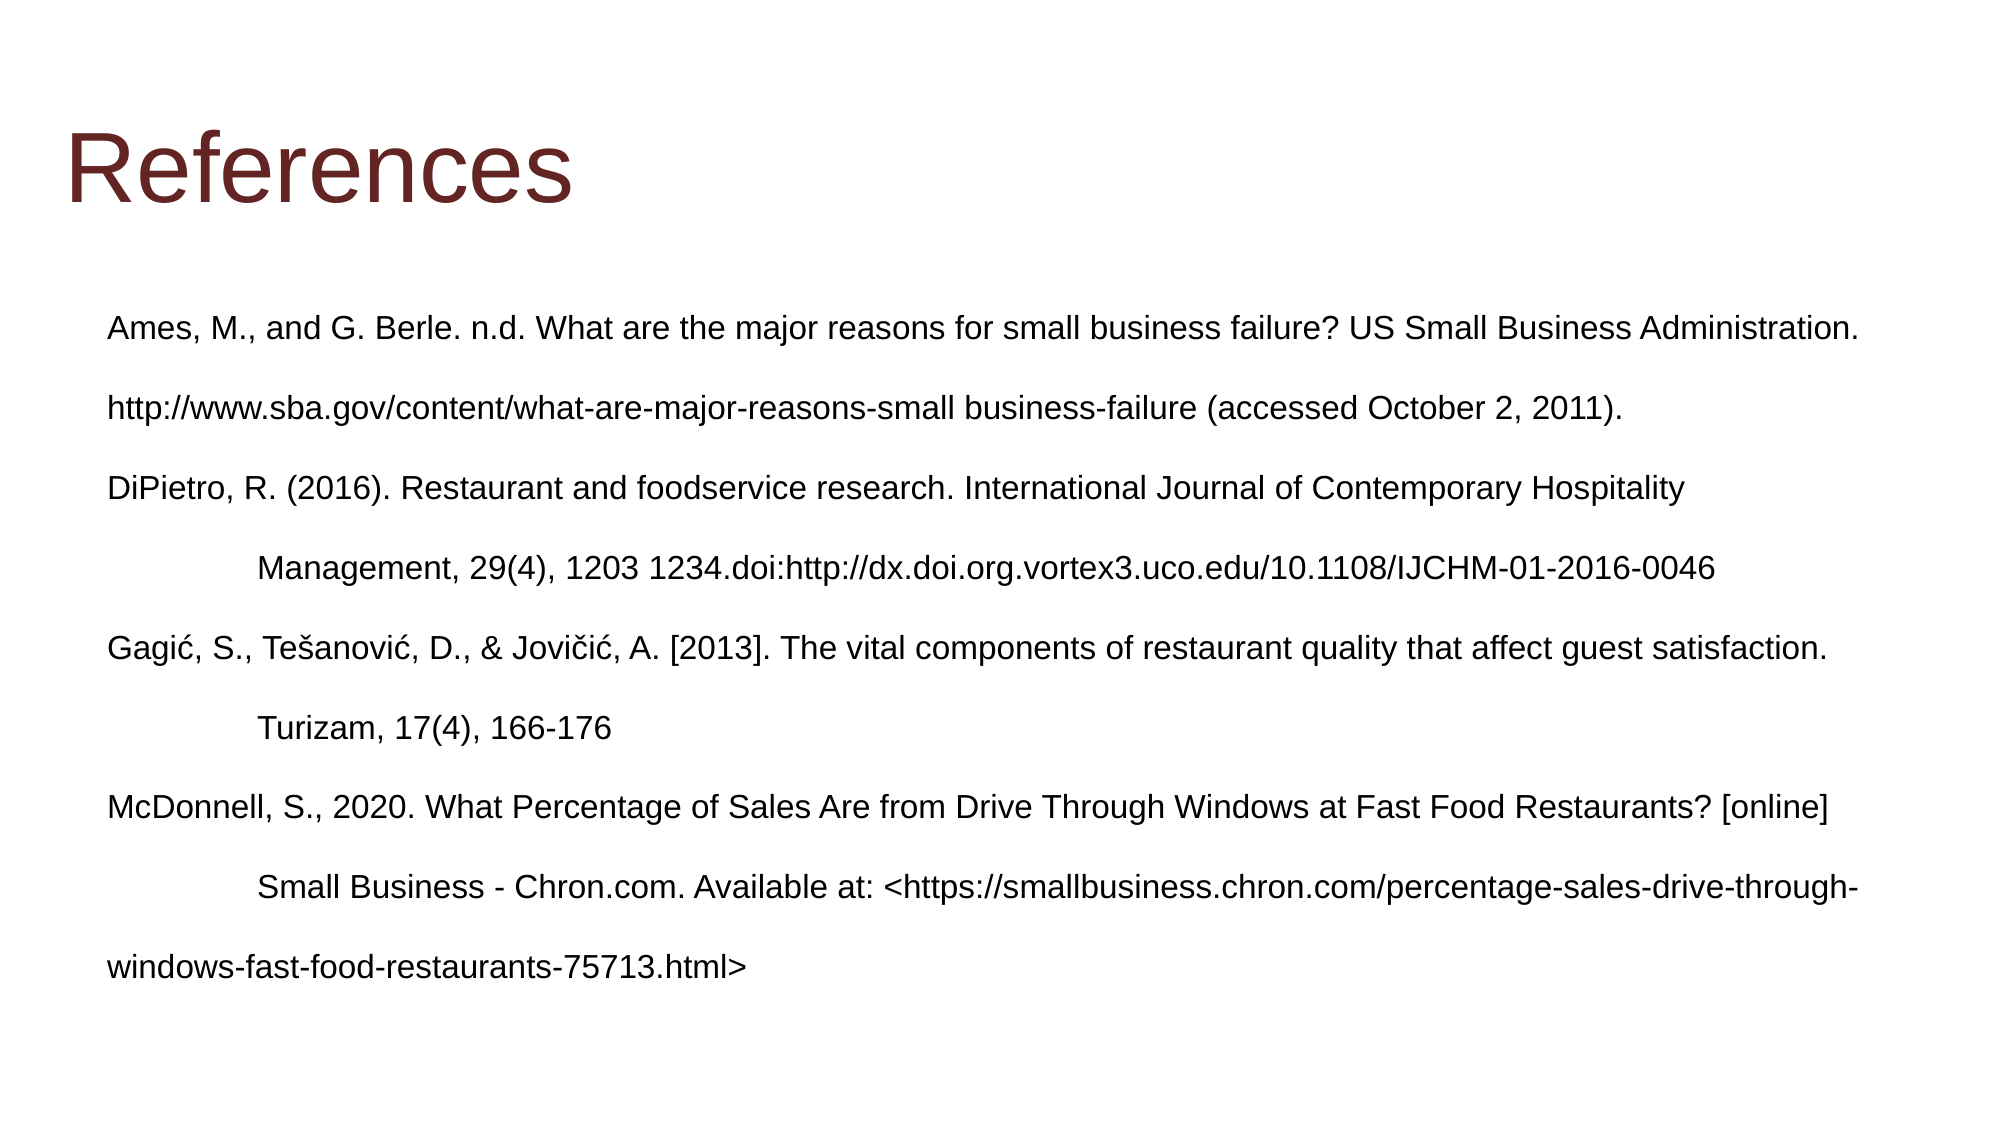

References
Ames, M., and G. Berle. n.d. What are the major reasons for small business failure? US Small Business Administration. 	http://www.sba.gov/content/what-are-major-reasons-small business-failure (accessed October 2, 2011).
DiPietro, R. (2016). Restaurant and foodservice research. International Journal of Contemporary Hospitality			Management, 29(4), 1203 1234.doi:http://dx.doi.org.vortex3.uco.edu/10.1108/IJCHM-01-2016-0046
Gagić, S., Tešanović, D., & Jovičić, A. [2013]. The vital components of restaurant quality that affect guest satisfaction.		Turizam, 17(4), 166-176
McDonnell, S., 2020. What Percentage of Sales Are from Drive Through Windows at Fast Food Restaurants? [online]		Small Business - Chron.com. Available at: <https://smallbusiness.chron.com/percentage-sales-drive-through-	windows-fast-food-restaurants-75713.html>